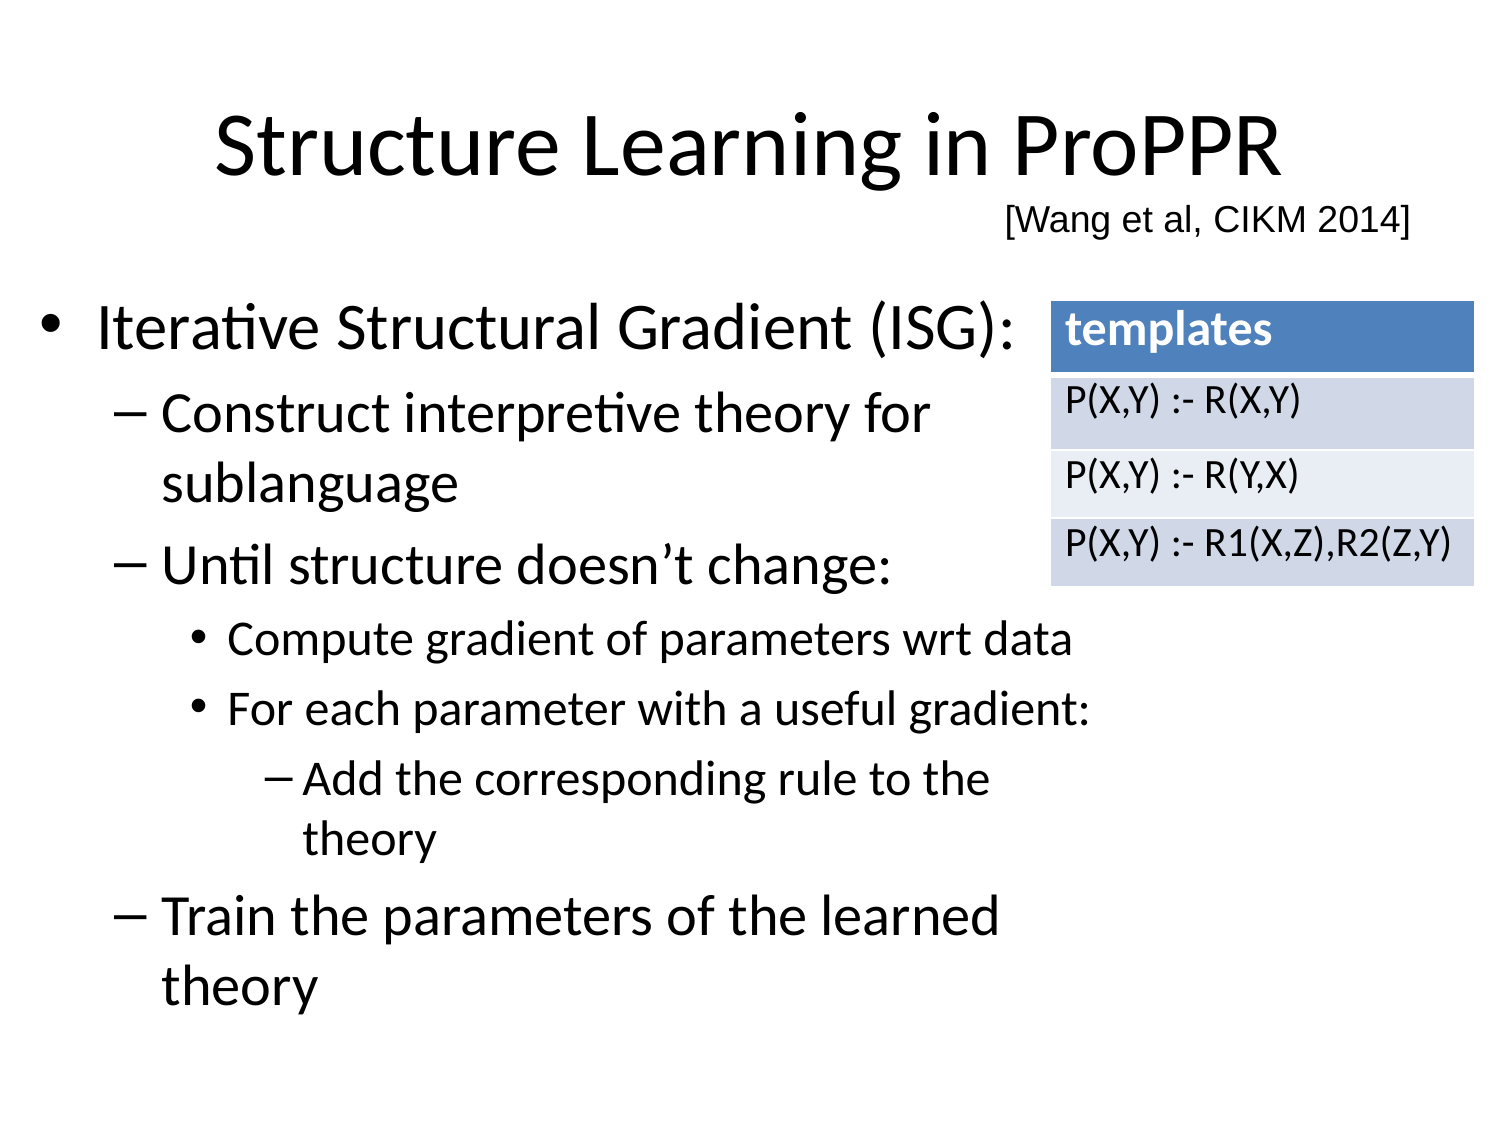

# Structure Learning in ProPPR
[Wang et al, CIKM 2014]
Iterative Structural Gradient (ISG):
Construct interpretive theory for sublanguage
Until structure doesn’t change:
Compute gradient of parameters wrt data
For each parameter with a useful gradient:
Add the corresponding rule to the theory
Train the parameters of the learned theory
| templates |
| --- |
| P(X,Y) :- R(X,Y) |
| P(X,Y) :- R(Y,X) |
| P(X,Y) :- R1(X,Z),R2(Z,Y) |